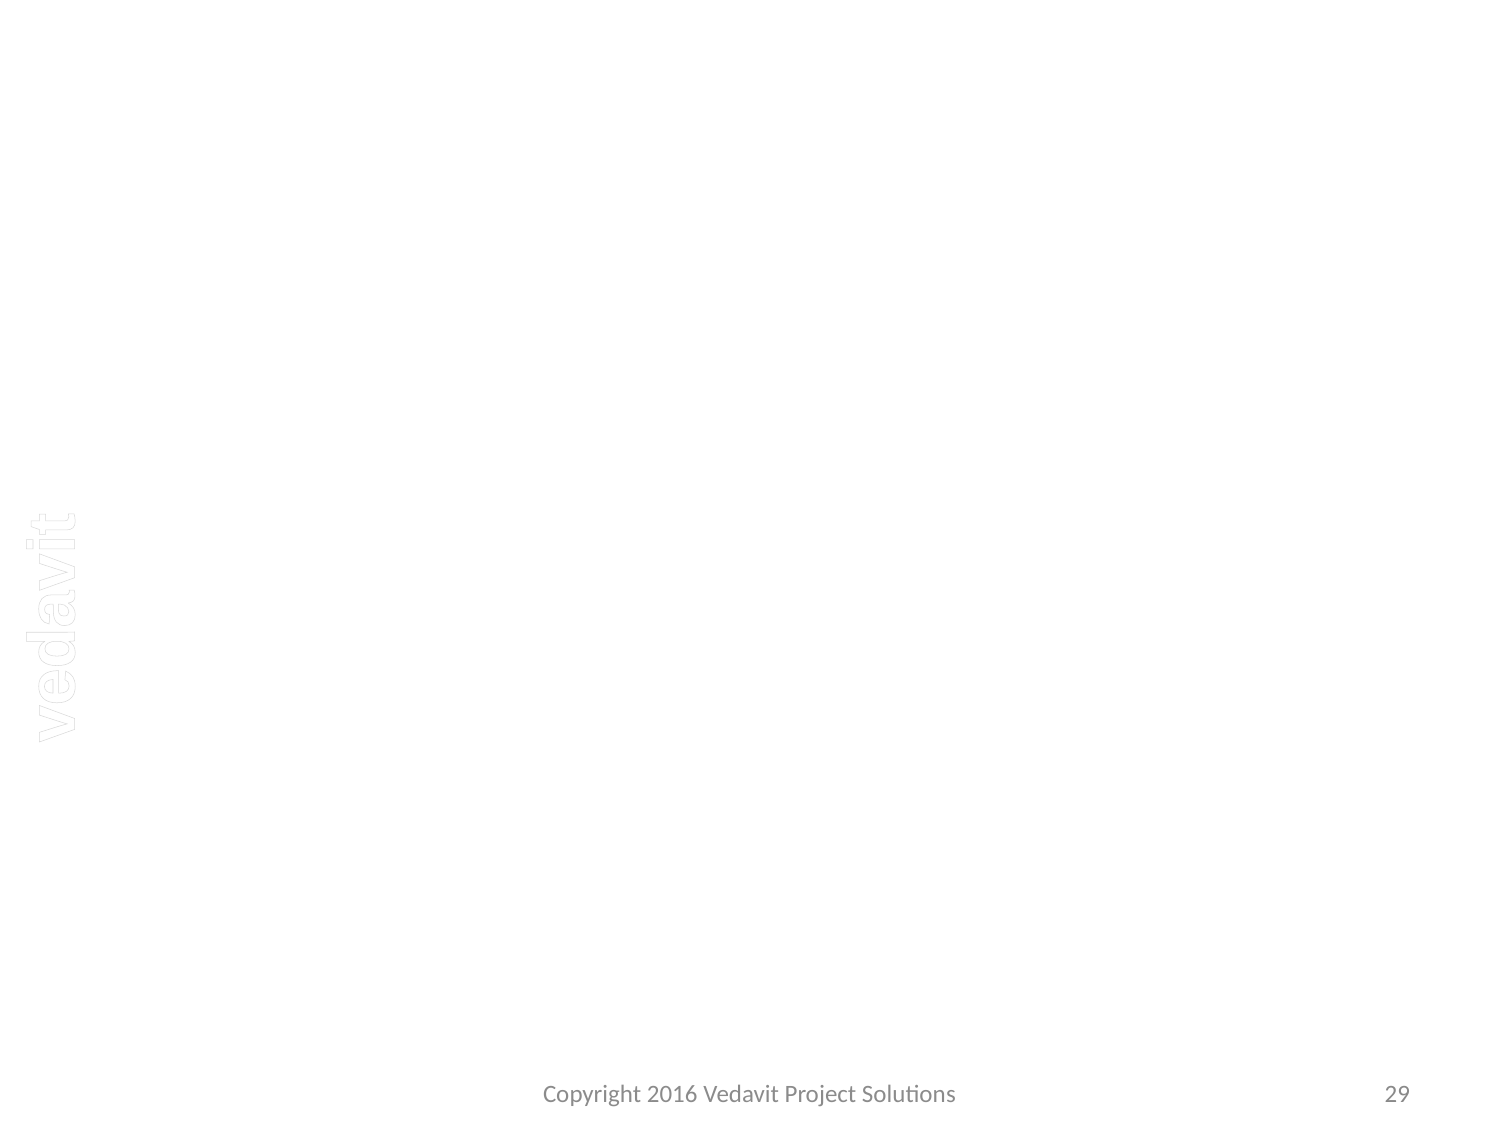

#

Copyright 2016 Vedavit Project Solutions
29